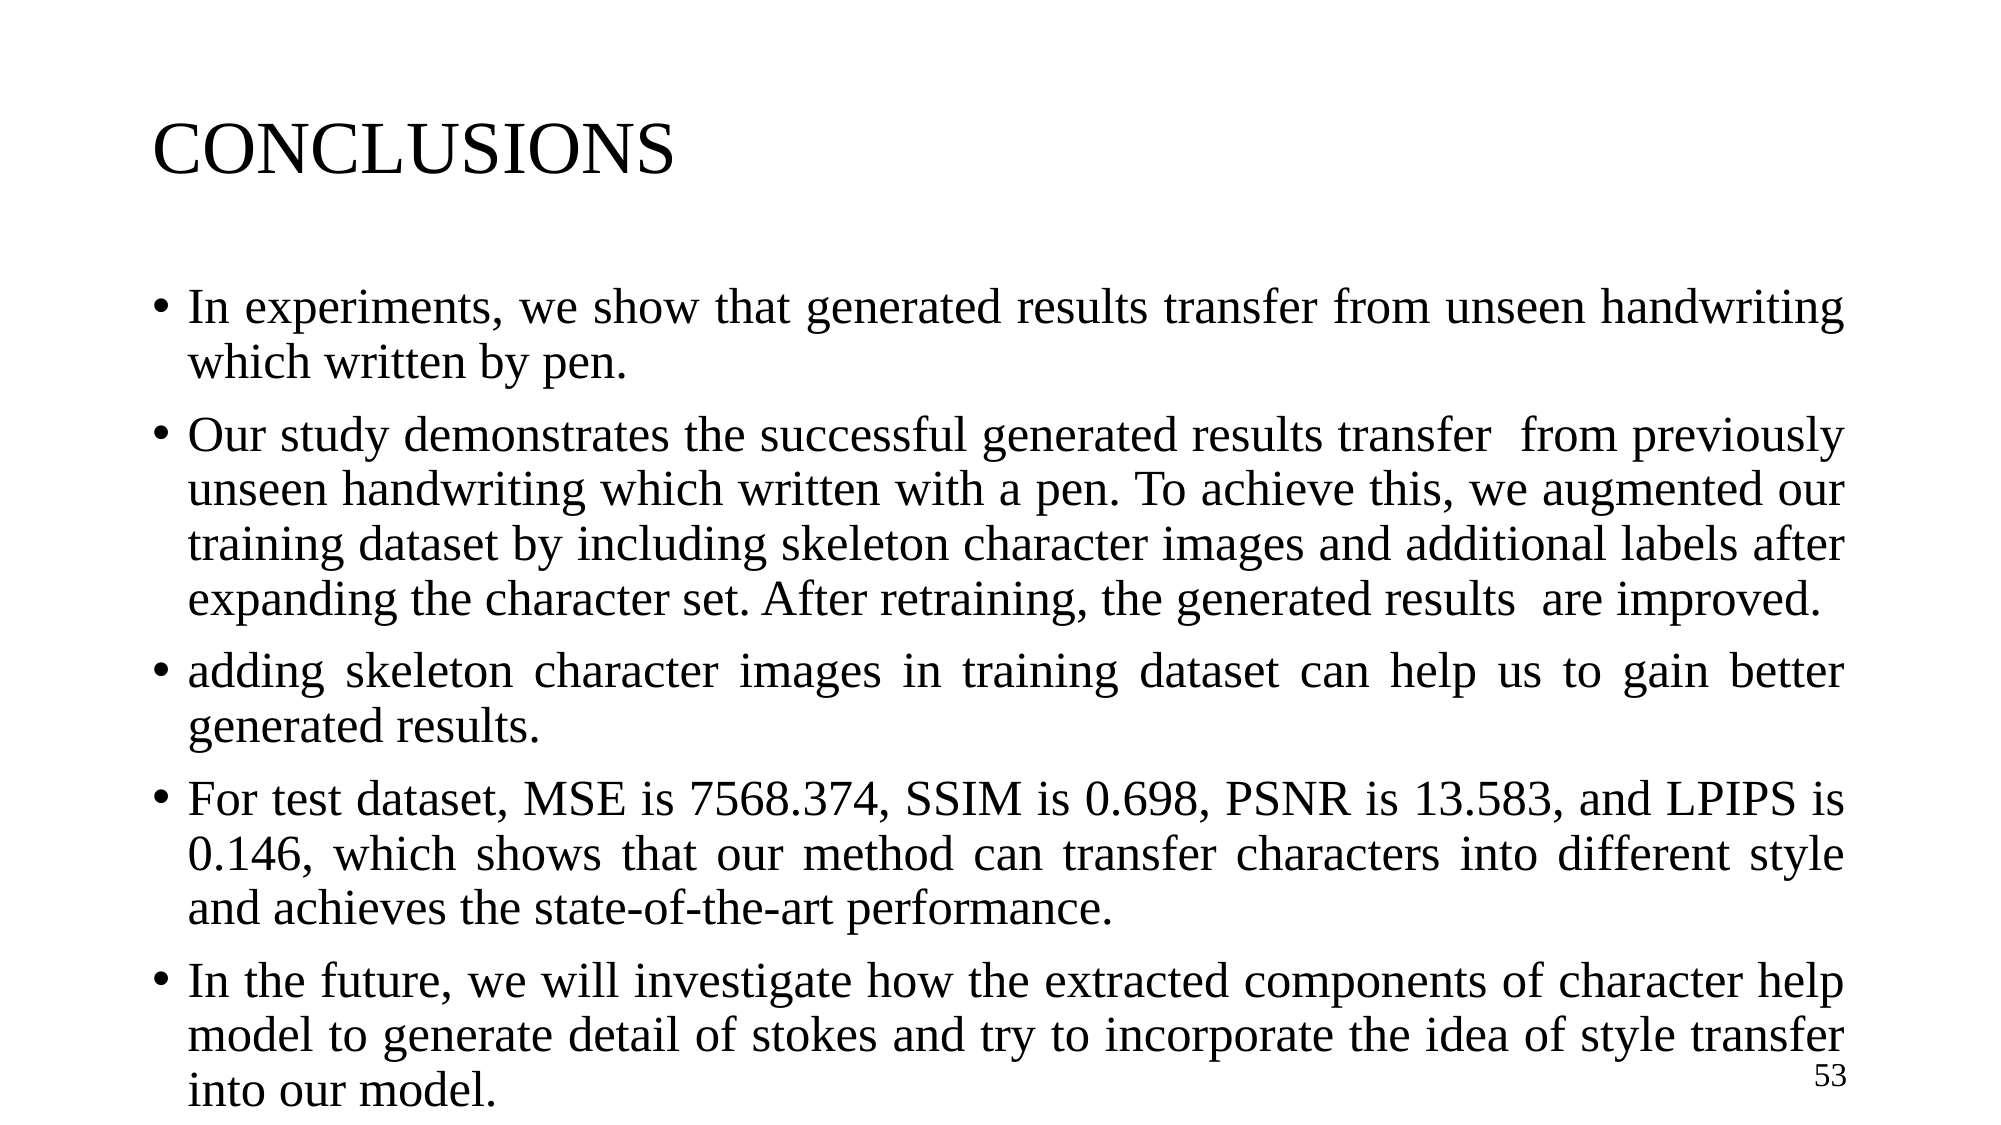

# CONCLUSIONS
In experiments, we show that generated results transfer from unseen handwriting which written by pen.
Our study demonstrates the successful generated results transfer  from previously unseen handwriting which written with a pen. To achieve this, we augmented our training dataset by including skeleton character images and additional labels after expanding the character set. After retraining, the generated results  are improved.
adding skeleton character images in training dataset can help us to gain better generated results.
For test dataset, MSE is 7568.374, SSIM is 0.698, PSNR is 13.583, and LPIPS is 0.146, which shows that our method can transfer characters into different style and achieves the state-of-the-art performance.
In the future, we will investigate how the extracted components of character help model to generate detail of stokes and try to incorporate the idea of style transfer into our model.
53